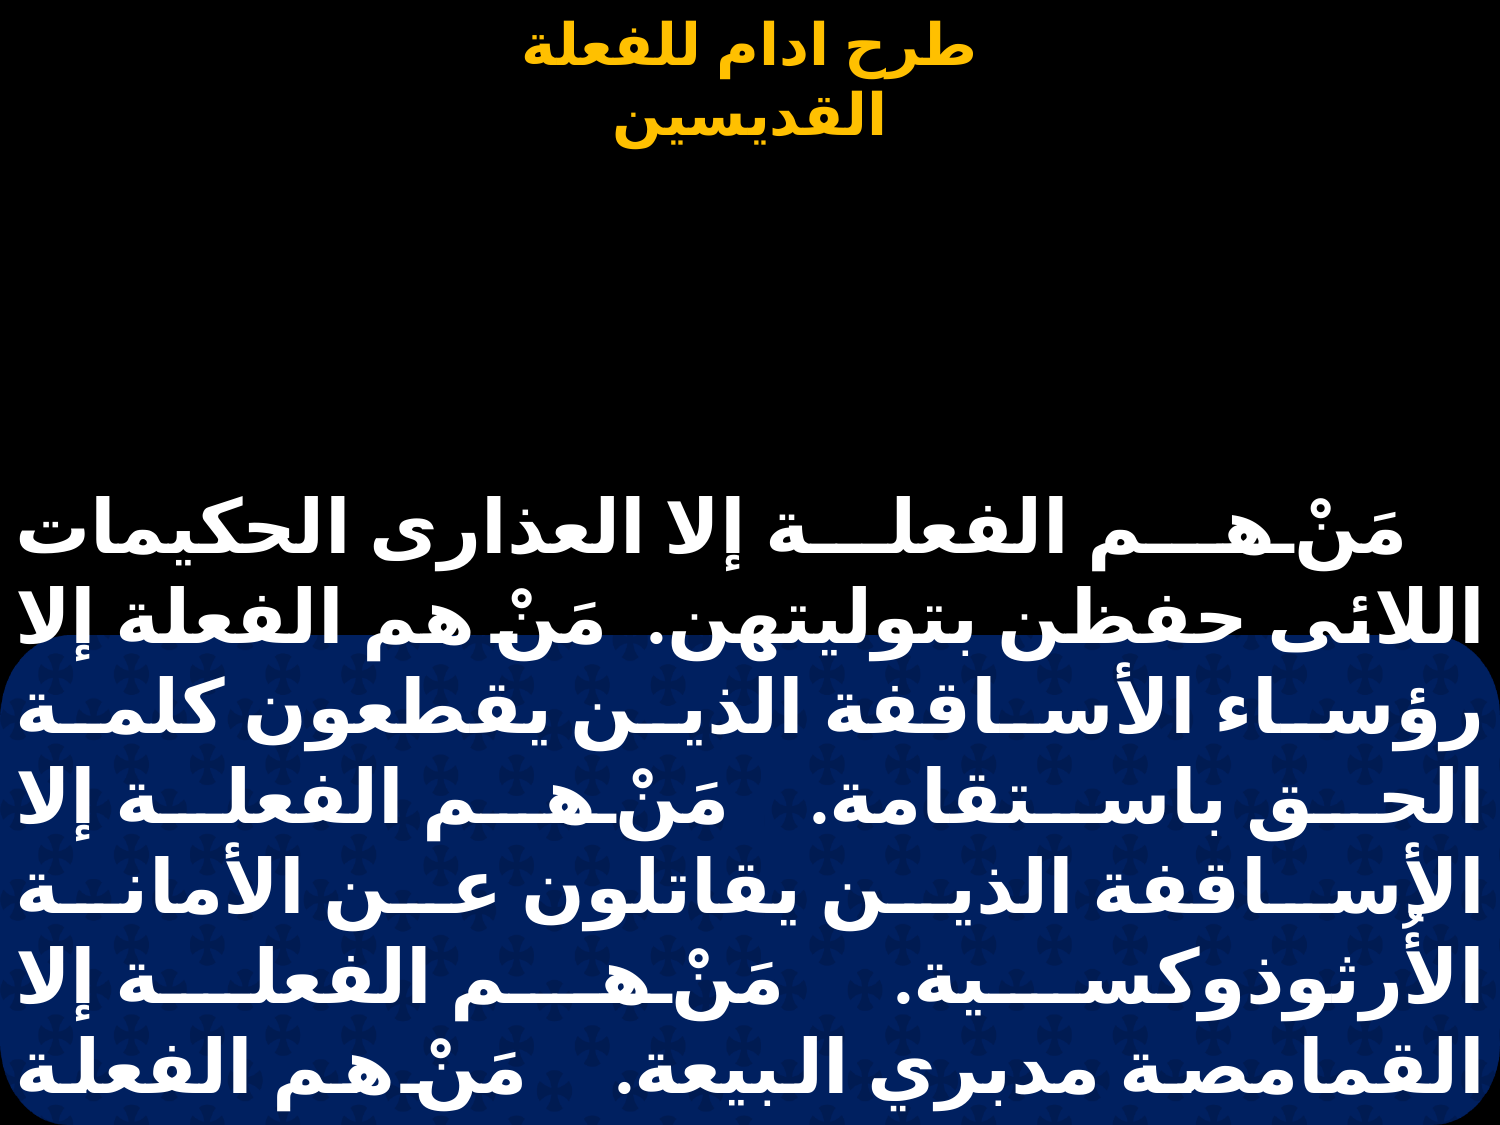

#
مَنْ هم الفعلة إلا العذارى الحكيمات اللائى حفظن بتوليتهن.  مَنْ هم الفعلة إلا رؤساء الأساقفة الذين يقطعون كلمة الحق باستقامة. مَنْ هم الفعلة إلا الأساقفة الذين يقاتلون عن الأمانة الأُرثوذوكسية. مَنْ هم الفعلة إلا القمامصة مدبري البيعة.    مَنْ هم الفعلة إلا القسوس الذين يقسمون جسد المسيح.